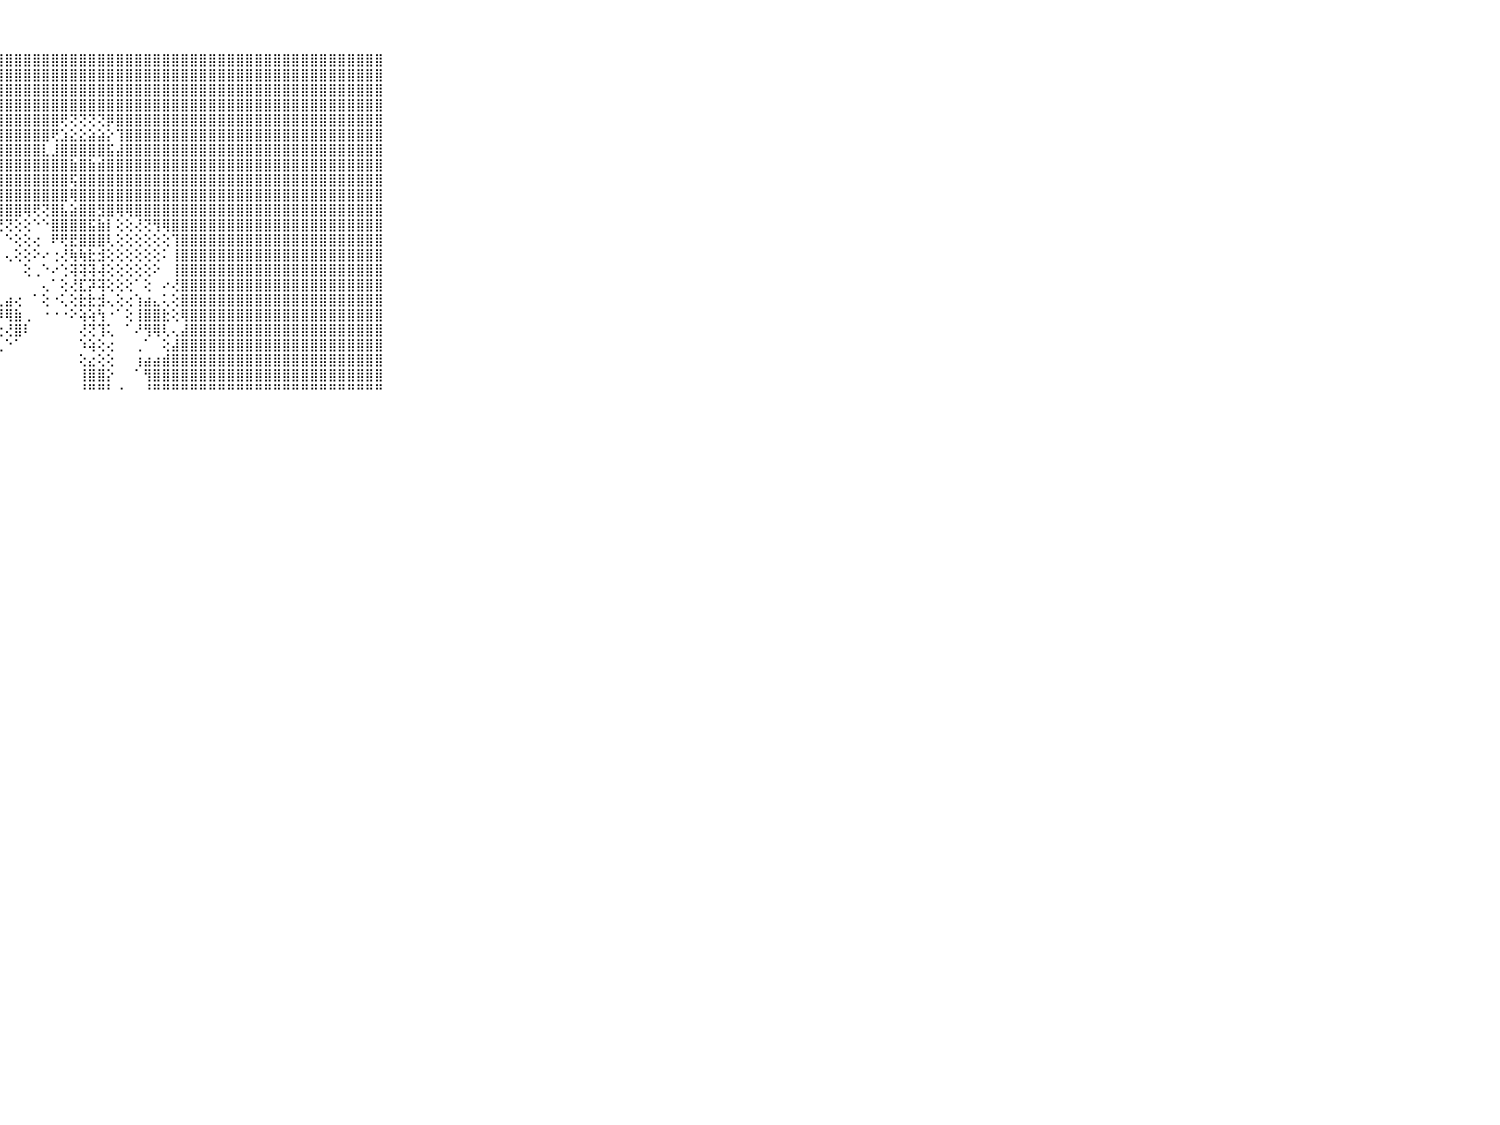

⠀⠀⠀⠀⠀⠀⠀⠀⠀⠀⠀⣿⣿⣿⣿⣿⣿⣿⣿⣿⣿⣿⣿⣿⣿⣿⣿⣿⣿⣿⣿⣿⣿⣿⣿⣿⣿⣿⣿⣿⣿⣿⣿⣿⣿⣿⣿⣿⣿⣿⣿⣿⣿⣿⣿⣿⣿⣿⣿⣿⣿⣿⣿⣿⣿⣿⣿⣿⣿⠀⠀⠀⠀⠀⠀⠀⠀⠀⠀⠀⠀
⠀⠀⠀⠀⠀⠀⠀⠀⠀⠀⠀⣿⣿⣿⣿⣿⣿⣿⣿⣿⣿⣿⣿⣿⣿⣿⣿⣿⣿⣿⣿⣿⣿⣿⣿⣿⣿⣿⣿⣿⣿⣿⣿⣿⣿⣿⣿⣿⣿⣿⣿⣿⣿⣿⣿⣿⣿⣿⣿⣿⣿⣿⣿⣿⣿⣿⣿⣿⣿⠀⠀⠀⠀⠀⠀⠀⠀⠀⠀⠀⠀
⠀⠀⠀⠀⠀⠀⠀⠀⠀⠀⠀⣿⣿⣿⣿⣿⣿⣿⣿⣿⣿⣿⣿⣿⣿⣿⣿⣿⣿⣿⣿⣿⣿⣿⣿⣿⣿⣿⣿⣿⣿⣿⣿⣿⣿⣿⣿⣿⣿⣿⣿⣿⣿⣿⣿⣿⣿⣿⣿⣿⣿⣿⣿⣿⣿⣿⣿⣿⣿⠀⠀⠀⠀⠀⠀⠀⠀⠀⠀⠀⠀
⠀⠀⠀⠀⠀⠀⠀⠀⠀⠀⠀⣿⣿⣿⣿⣿⣿⣿⣿⣿⣿⣿⣿⣿⣿⣿⣿⣿⣿⣿⣿⣿⣿⣿⣿⣿⣿⣿⣿⣿⣿⣿⣿⣿⣿⣿⣿⣿⣿⣿⣿⣿⣿⣿⣿⣿⣿⣿⣿⣿⣿⣿⣿⣿⣿⣿⣿⣿⣿⠀⠀⠀⠀⠀⠀⠀⠀⠀⠀⠀⠀
⠀⠀⠀⠀⠀⠀⠀⠀⠀⠀⠀⣿⣿⣿⣿⣿⣿⣿⣿⣿⣿⣿⣿⣿⣿⣿⣿⣿⣿⣿⣿⣿⣿⣿⢟⢝⢝⢝⢝⡿⣿⣿⣿⣿⣿⣿⣿⣿⣿⣿⣿⣿⣿⣿⣿⣿⣿⣿⣿⣿⣿⣿⣿⣿⣿⣿⣿⣿⣿⠀⠀⠀⠀⠀⠀⠀⠀⠀⠀⠀⠀
⠀⠀⠀⠀⠀⠀⠀⠀⠀⠀⠀⣿⣿⣿⣿⣿⣿⣿⣿⣿⣿⣿⣿⣿⣿⣿⣿⣿⣿⣿⣿⣿⣿⢟⣱⣕⣕⣵⣵⡕⢹⣿⣿⣿⣿⣿⣿⣿⣿⣿⣿⣿⣿⣿⣿⣿⣿⣿⣿⣿⣿⣿⣿⣿⣿⣿⣿⣿⣿⠀⠀⠀⠀⠀⠀⠀⠀⠀⠀⠀⠀
⠀⠀⠀⠀⠀⠀⠀⠀⠀⠀⠀⣿⣿⣿⣿⣿⣿⣿⣿⣿⣿⣿⣿⣿⣿⣿⣿⣿⣿⣿⣿⣿⣇⣸⣿⣿⣿⣿⣿⣯⣼⣿⣿⣿⣿⣿⣿⣿⣿⣿⣿⣿⣿⣿⣿⣿⣿⣿⣿⣿⣿⣿⣿⣿⣿⣿⣿⣿⣿⠀⠀⠀⠀⠀⠀⠀⠀⠀⠀⠀⠀
⠀⠀⠀⠀⠀⠀⠀⠀⠀⠀⠀⣿⣿⣿⣿⣿⣿⣿⣿⣿⣿⣿⣿⣿⣿⣿⣿⣿⣿⣿⣿⣿⣿⣿⣿⣷⣿⣷⣾⣿⣿⣿⣿⣿⣿⣿⣿⣿⣿⣿⣿⣿⣿⣿⣿⣿⣿⣿⣿⣿⣿⣿⣿⣿⣿⣿⣿⣿⣿⠀⠀⠀⠀⠀⠀⠀⠀⠀⠀⠀⠀
⠀⠀⠀⠀⠀⠀⠀⠀⠀⠀⠀⣿⣿⣿⣿⣿⣿⣿⣿⣿⣿⣿⣿⣿⣿⣿⣿⣿⣿⣿⣿⣿⣿⣿⣿⢯⣿⣿⣿⣿⣿⣿⣿⣿⣿⣿⣿⣿⣿⣿⣿⣿⣿⣿⣿⣿⣿⣿⣿⣿⣿⣿⣿⣿⣿⣿⣿⣿⣿⠀⠀⠀⠀⠀⠀⠀⠀⠀⠀⠀⠀
⠀⠀⠀⠀⠀⠀⠀⠀⠀⠀⠀⣿⣿⣿⣿⣿⣿⣿⣿⣿⣿⣿⣿⣿⣿⣿⣿⣿⣿⣿⣿⣿⣿⣿⣿⢿⣿⣿⣿⣿⣿⣿⣿⣿⣿⣿⣿⣿⣿⣿⣿⣿⣿⣿⣿⣿⣿⣿⣿⣿⣿⣿⣿⣿⣿⣿⣿⣿⣿⠀⠀⠀⠀⠀⠀⠀⠀⠀⠀⠀⠀
⠀⠀⠀⠀⠀⠀⠀⠀⠀⠀⠀⣿⣿⣿⣿⣿⣿⣿⣿⣿⣿⣿⣿⣿⣿⣿⣿⣿⣿⣿⢿⢟⢝⣿⣧⣵⣿⣿⣻⣿⢿⢿⣿⣿⣿⣿⣿⣿⣿⣿⣿⣿⣿⣿⣿⣿⣿⣿⣿⣿⣿⣿⣿⣿⣿⣿⣿⣿⣿⠀⠀⠀⠀⠀⠀⠀⠀⠀⠀⠀⠀
⠀⠀⠀⠀⠀⠀⠀⠀⠀⠀⠀⣿⣿⣿⣿⣿⣿⣿⣿⣿⣿⣿⣿⣿⣿⣿⢿⢟⢝⢕⢕⠑⠑⣿⣿⣿⣿⣯⣷⡇⢕⢕⢜⢝⢻⢿⣿⣿⣿⣿⣿⣿⣿⣿⣿⣿⣿⣿⣿⣿⣿⣿⣿⣿⣿⣿⣿⣿⣿⠀⠀⠀⠀⠀⠀⠀⠀⠀⠀⠀⠀
⠀⠀⠀⠀⠀⠀⠀⠀⠀⠀⠀⣿⣿⣿⣿⣿⣿⣿⣿⣿⣿⣿⣿⣿⡟⢕⠅⠅⠑⢕⢕⢔⠀⠟⢟⣟⣿⣿⣿⢇⢕⢕⢕⢕⢕⢕⢹⣿⣿⣿⣿⣿⣿⣿⣿⣿⣿⣿⣿⣿⣿⣿⣿⣿⣿⣿⣿⣿⣿⠀⠀⠀⠀⠀⠀⠀⠀⠀⠀⠀⠀
⠀⠀⠀⠀⠀⠀⠀⠀⠀⠀⠀⣿⣿⣿⣿⣿⣿⣿⣿⣿⣿⣿⣿⣿⢇⠁⠁⠀⢄⢕⢕⠕⠔⢐⢜⢷⢷⣗⣺⢕⢕⢕⢕⢕⢕⠅⢸⣿⣿⣿⣿⣿⣿⣿⣿⣿⣿⣿⣿⣿⣿⣿⣿⣿⣿⣿⣿⣿⣿⠀⠀⠀⠀⠀⠀⠀⠀⠀⠀⠀⠀
⠀⠀⠀⠀⠀⠀⠀⠀⠀⠀⠀⣿⣿⣿⣿⣿⣿⣿⣿⣿⣿⣿⣿⣿⢕⠀⠀⠀⠀⠀⢕⢀⠑⠔⢑⢽⢽⢽⢼⢕⢕⢕⢕⢕⠕⠀⢸⣿⣿⣿⣿⣿⣿⣿⣿⣿⣿⣿⣿⣿⣿⣿⣿⣿⣿⣿⣿⣿⣿⠀⠀⠀⠀⠀⠀⠀⠀⠀⠀⠀⠀
⠀⠀⠀⠀⠀⠀⠀⠀⠀⠀⠀⣿⣿⣿⣿⣿⣿⣿⣿⣿⣿⣿⣿⡿⠕⠀⠀⠀⠀⠀⠀⠀⢄⠁⢕⢜⣏⡽⢽⢕⢕⢕⠁⢕⠀⠔⢜⣿⣿⣿⣿⣿⣿⣿⣿⣿⣿⣿⣿⣿⣿⣿⣿⣿⣿⣿⣿⣿⣿⠀⠀⠀⠀⠀⠀⠀⠀⠀⠀⠀⠀
⠀⠀⠀⠀⠀⠀⠀⠀⠀⠀⠀⣿⣿⣿⣿⣿⣿⣿⣿⣿⣿⣿⣿⡇⠄⠀⠀⢀⣴⢔⠀⠁⢕⠐⢅⢕⣗⣗⣺⢄⢕⢔⢱⣴⣄⢅⢕⣿⣿⣿⣿⣿⣿⣿⣿⣿⣿⣿⣿⣿⣿⣿⣿⣿⣿⣿⣿⣿⣿⠀⠀⠀⠀⠀⠀⠀⠀⠀⠀⠀⠀
⠀⠀⠀⠀⠀⠀⠀⠀⠀⠀⠀⣿⣿⣿⣿⣿⣿⣿⣿⣿⣿⣿⣿⠕⠁⠀⢰⡻⢿⣷⢀⠀⠐⠐⠐⠕⢵⢵⢳⠐⠁⢕⢸⣿⣿⣗⢕⢿⣿⣿⣿⣿⣿⣿⣿⣿⣿⣿⣿⣿⣿⣿⣿⣿⣿⣿⣿⣿⣿⠀⠀⠀⠀⠀⠀⠀⠀⠀⠀⠀⠀
⠀⠀⠀⠀⠀⠀⠀⠀⠀⠀⠀⣿⣿⣿⣿⣿⣿⣿⣿⣿⣿⣿⣏⠑⠕⠕⢕⢕⢜⣿⠇⠀⠀⠀⠀⠀⢜⢝⢹⢅⠀⠁⠜⢻⢿⢇⢄⣼⣿⣿⣿⣿⣿⣿⣿⣿⣿⣿⣿⣿⣿⣿⣿⣿⣿⣿⣿⣿⣿⠀⠀⠀⠀⠀⠀⠀⠀⠀⠀⠀⠀
⠀⠀⠀⠀⠀⠀⠀⠀⠀⠀⠀⣿⣿⣿⣿⣿⣿⣿⣿⣿⣿⣿⣿⡇⠀⠀⠀⢀⠑⠁⠀⠀⠀⠀⠀⠀⠱⢵⢕⢔⠀⠀⢀⠁⠀⢕⣼⣿⣿⣿⣿⣿⣿⣿⣿⣿⣿⣿⣿⣿⣿⣿⣿⣿⣿⣿⣿⣿⣿⠀⠀⠀⠀⠀⠀⠀⠀⠀⠀⠀⠀
⠀⠀⠀⠀⠀⠀⠀⠀⠀⠀⠀⣿⣿⣿⣿⣿⣿⣿⣿⣿⣿⣿⣿⣿⣷⣶⡗⠁⠀⠀⠀⠀⠀⠀⠀⠀⢕⣔⢕⢕⠀⠀⢰⣴⣴⣾⣿⣿⣿⣿⣿⣿⣿⣿⣿⣿⣿⣿⣿⣿⣿⣿⣿⣿⣿⣿⣿⣿⣿⠀⠀⠀⠀⠀⠀⠀⠀⠀⠀⠀⠀
⠀⠀⠀⠀⠀⠀⠀⠀⠀⠀⠀⣿⣿⣿⣿⣿⣿⣿⣿⣿⣿⣿⣿⣿⣿⡿⠀⠀⠀⠀⠀⠀⠀⠀⠀⠀⢸⣿⣿⡕⠀⠀⠁⢻⣿⣿⣿⣿⣿⣿⣿⣿⣿⣿⣿⣿⣿⣿⣿⣿⣿⣿⣿⣿⣿⣿⣿⣿⣿⠀⠀⠀⠀⠀⠀⠀⠀⠀⠀⠀⠀
⠀⠀⠀⠀⠀⠀⠀⠀⠀⠀⠀⠛⠛⠛⠛⠛⠛⠛⠛⠛⠛⠛⠛⠛⠛⠃⠀⠀⠀⠀⠀⠀⠀⠀⠀⠀⠘⠛⠛⠃⠐⠀⠀⠘⠛⠛⠛⠛⠛⠛⠛⠛⠛⠛⠛⠛⠛⠛⠛⠛⠛⠛⠛⠛⠛⠛⠛⠛⠛⠀⠀⠀⠀⠀⠀⠀⠀⠀⠀⠀⠀